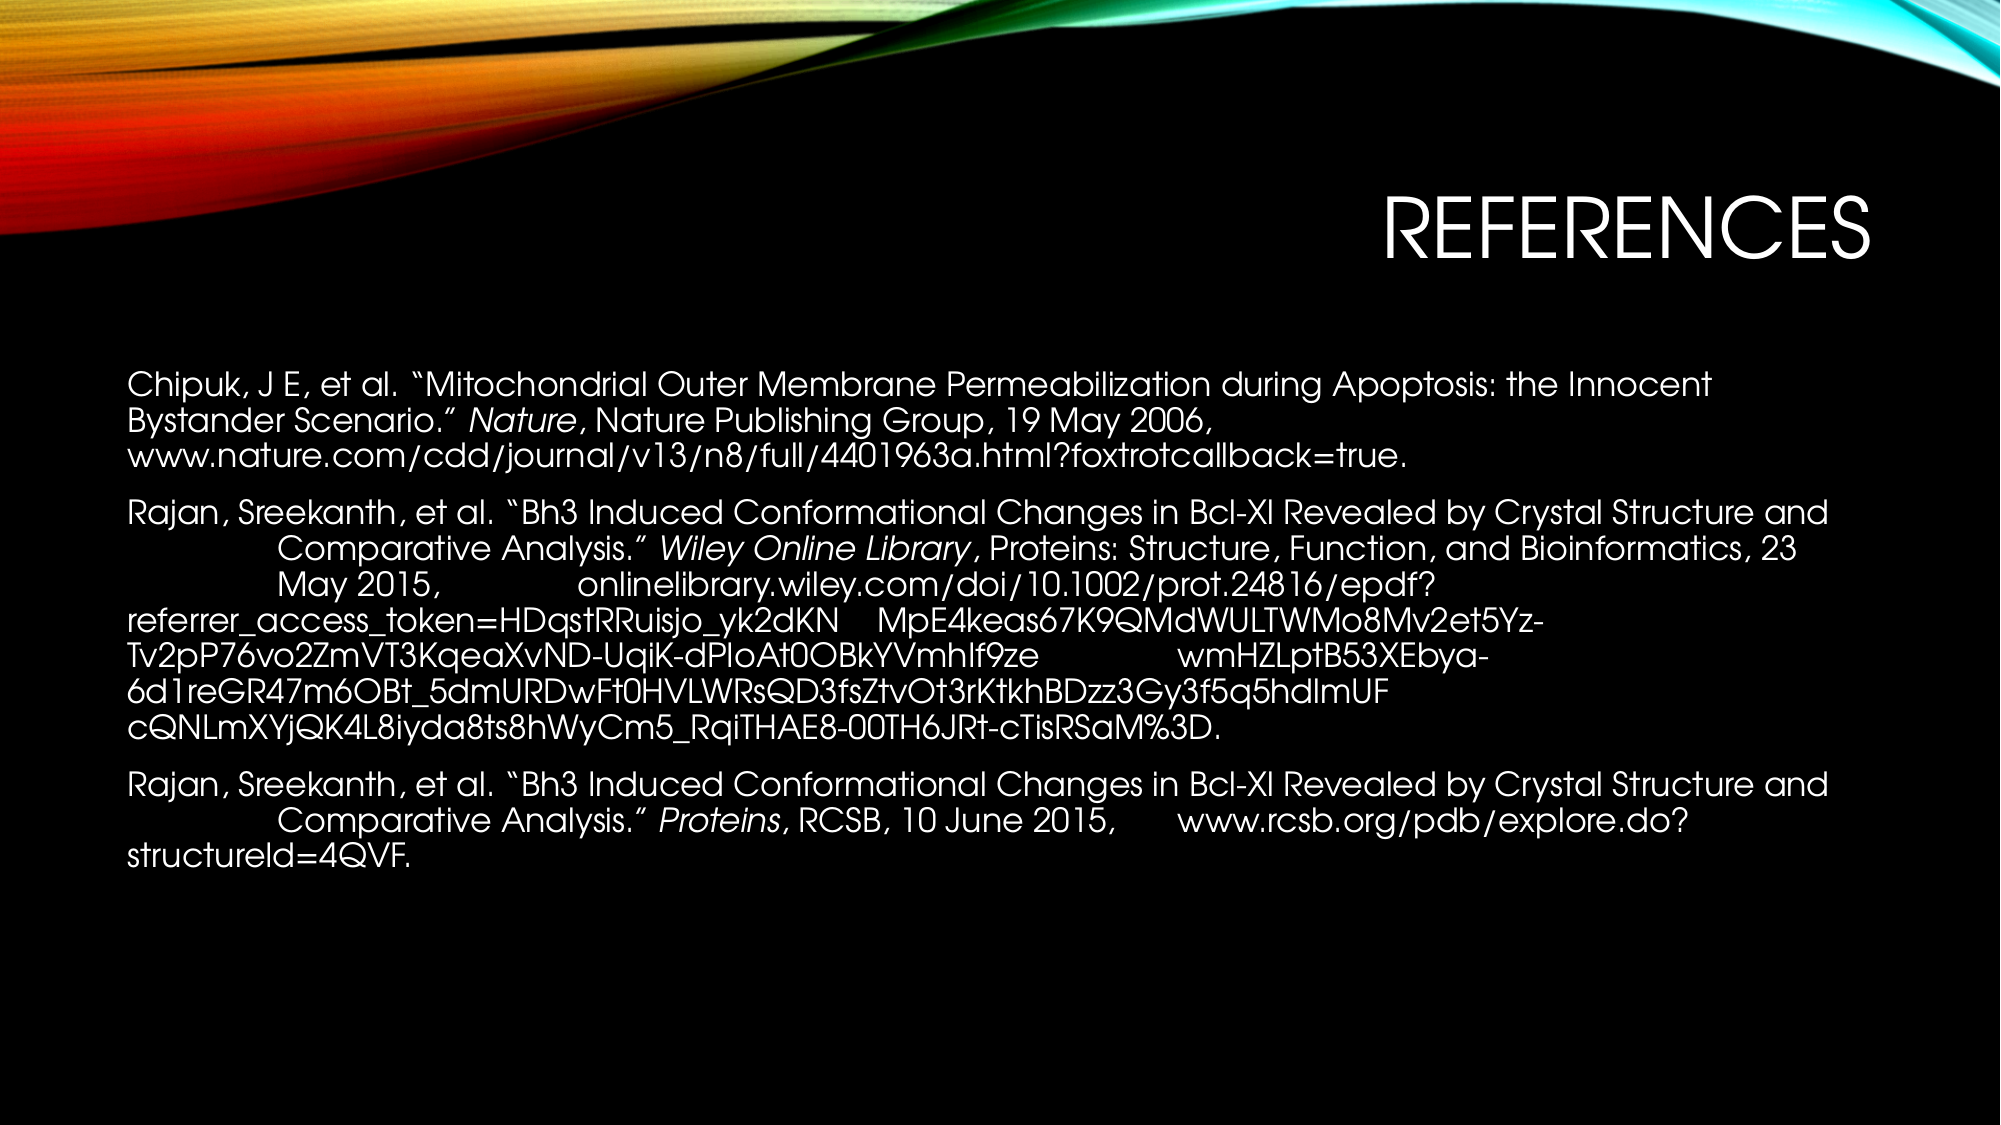

# REFERENCES
Chipuk, J E, et al. “Mitochondrial Outer Membrane Permeabilization during Apoptosis: the Innocent 	Bystander Scenario.” Nature, Nature Publishing Group, 19 May 2006, 	www.nature.com/cdd/journal/v13/n8/full/4401963a.html?foxtrotcallback=true.
Rajan, Sreekanth, et al. “Bh3 Induced Conformational Changes in Bcl‐Xl Revealed by Crystal Structure and 	Comparative Analysis.” Wiley Online Library, Proteins: Structure, Function, and Bioinformatics, 23 	May 2015, 	onlinelibrary.wiley.com/doi/10.1002/prot.24816/epdf?referrer_access_token=HDqstRRuisjo_yk2dKN	MpE4keas67K9QMdWULTWMo8Mv2et5Yz-Tv2pP76vo2ZmVT3KqeaXvND-UqiK-dPIoAt0OBkYVmhIf9ze	wmHZLptB53XEbya-6d1reGR47m6OBt_5dmURDwFt0HVLWRsQD3fsZtvOt3rKtkhBDzz3Gy3f5q5hdlmUF	cQNLmXYjQK4L8iyda8ts8hWyCm5_RqiTHAE8-00TH6JRt-cTisRSaM%3D.
Rajan, Sreekanth, et al. “Bh3 Induced Conformational Changes in Bcl-Xl Revealed by Crystal Structure and 	Comparative Analysis.” Proteins, RCSB, 10 June 2015, 	www.rcsb.org/pdb/explore.do?structureId=4QVF.